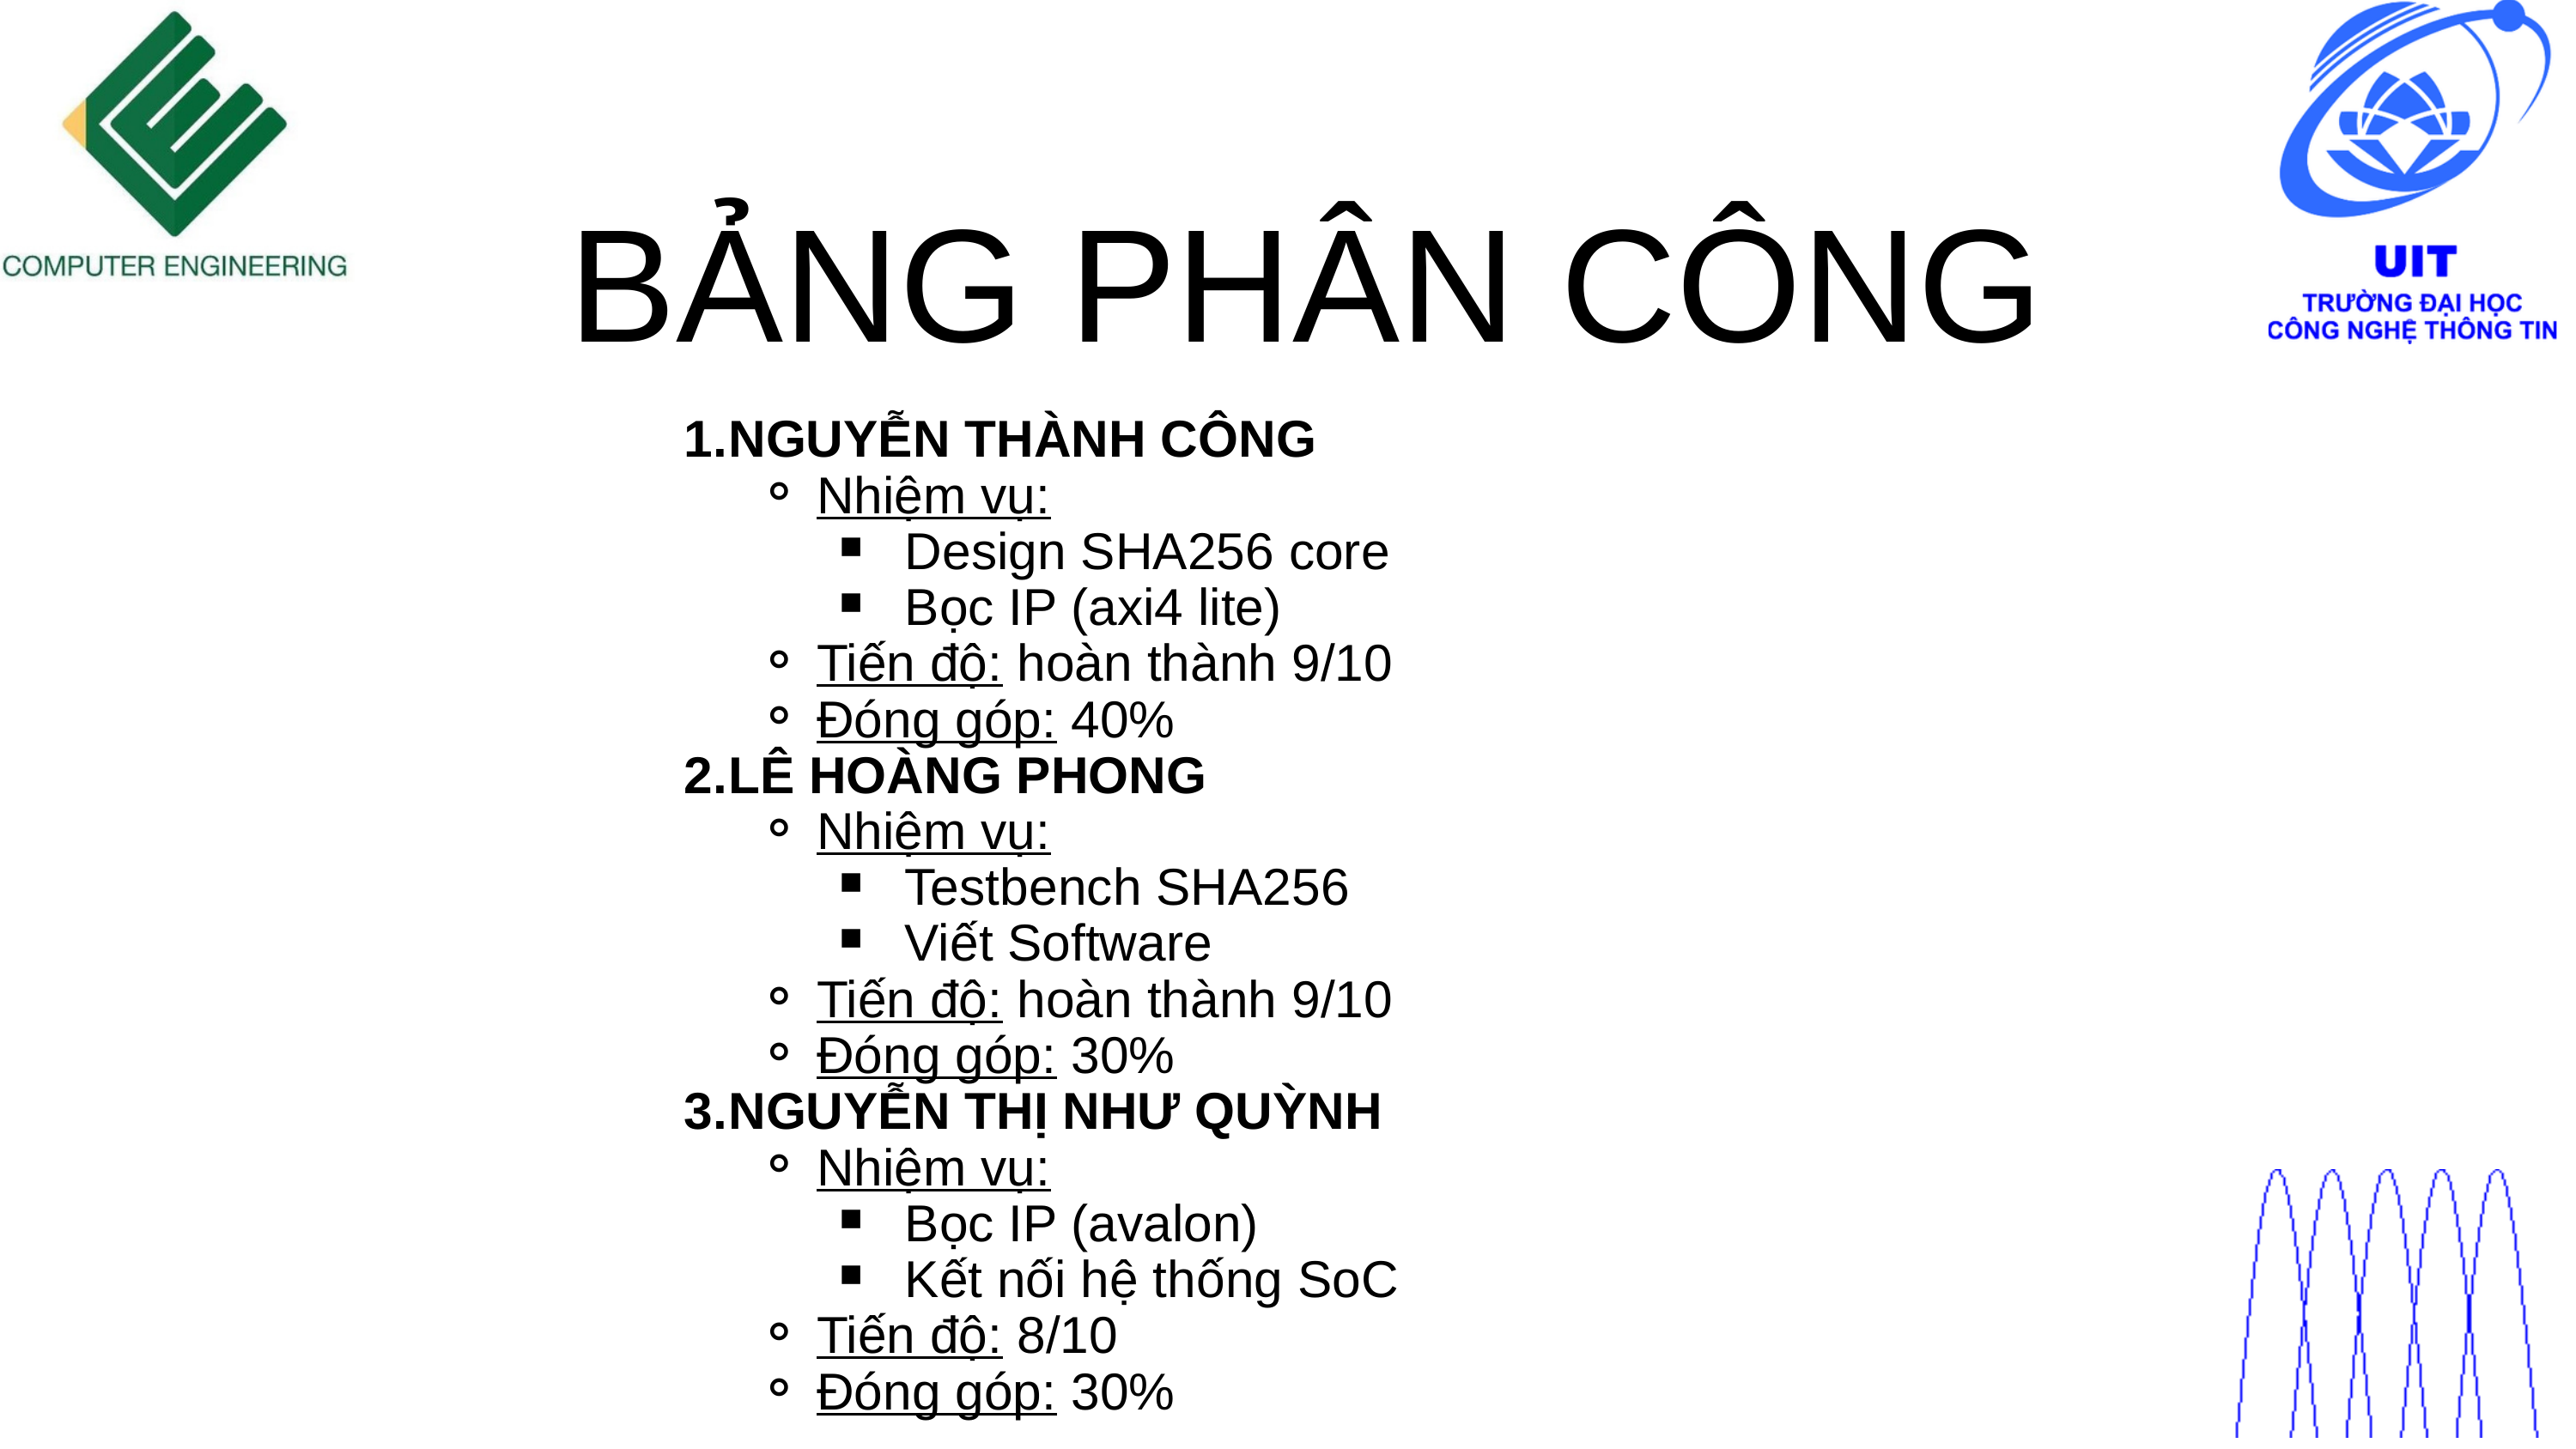

BẢNG PHÂN CÔNG

NGUYỄN THÀNH CÔNG
Nhiệm vụ:
Design SHA256 core
Bọc IP (axi4 lite)
Tiến độ: hoàn thành 9/10
Đóng góp: 40%
LÊ HOÀNG PHONG
Nhiệm vụ:
Testbench SHA256
Viết Software
Tiến độ: hoàn thành 9/10
Đóng góp: 30%
NGUYỄN THỊ NHƯ QUỲNH
Nhiệm vụ:
Bọc IP (avalon)
Kết nối hệ thống SoC
Tiến độ: 8/10
Đóng góp: 30%